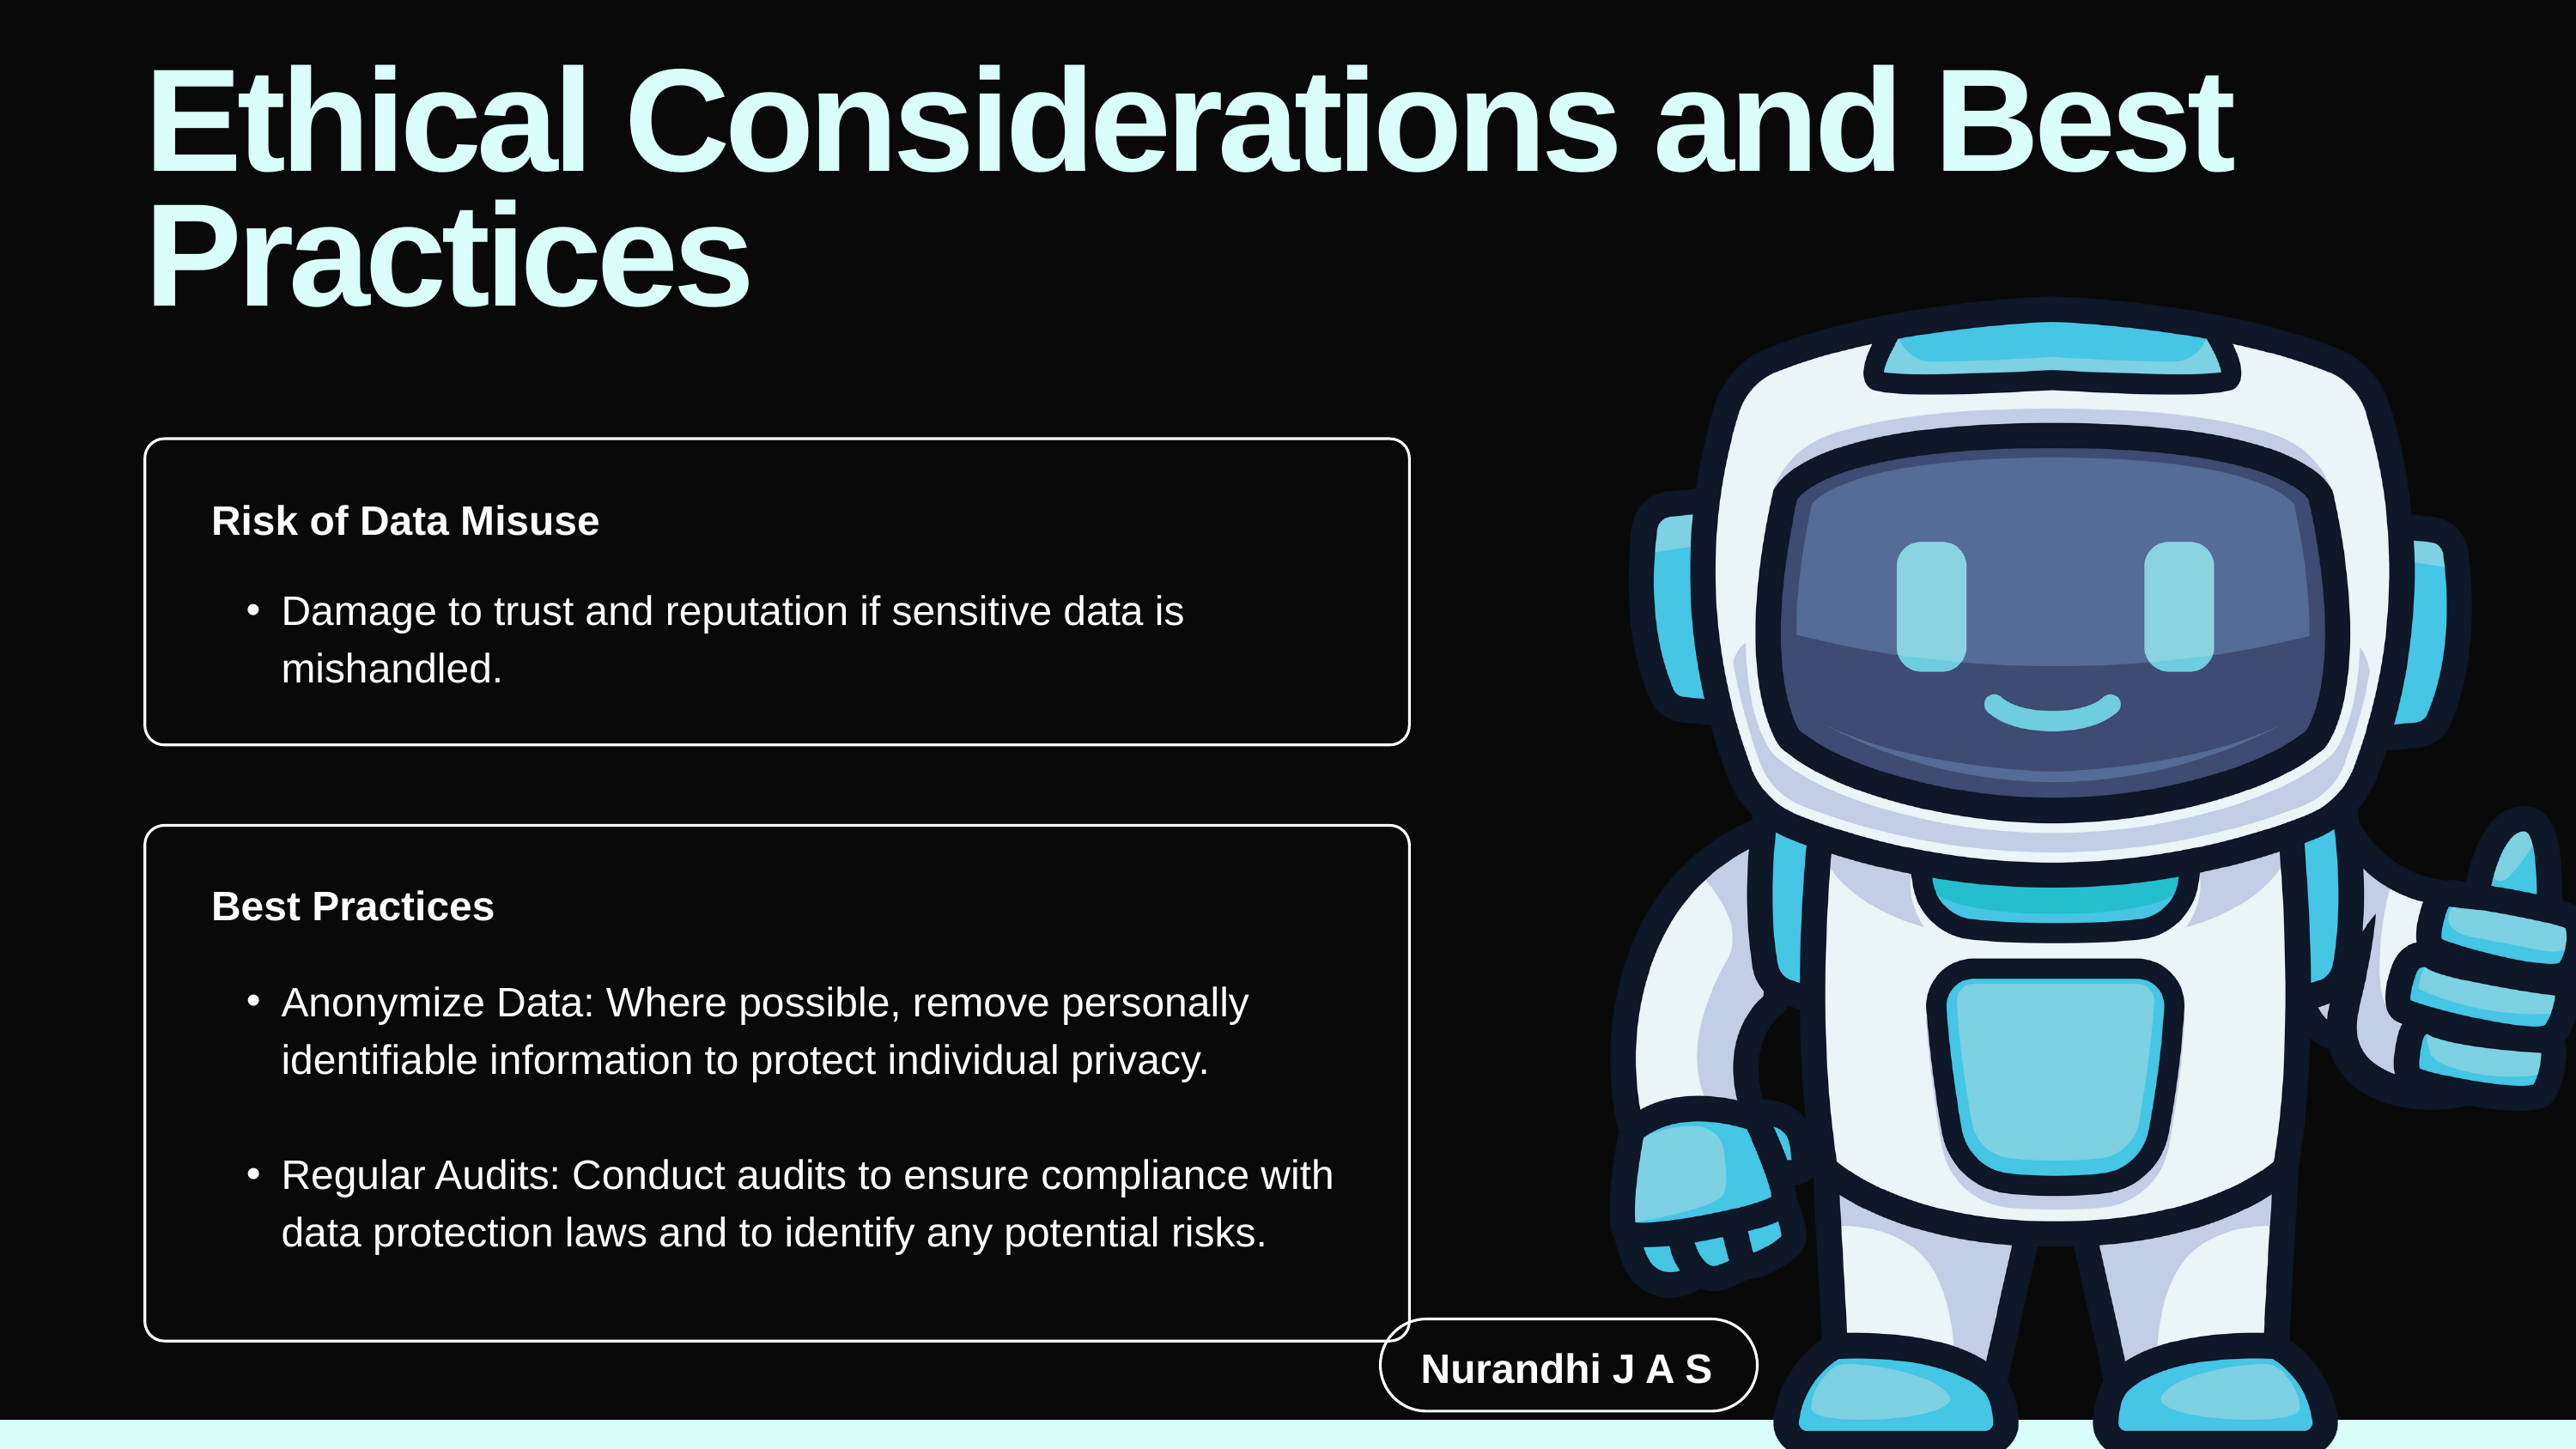

Ethical Considerations and Best Practices

Risk of Data Misuse
Damage to trust and reputation if sensitive data is mishandled.

Best Practices
Anonymize Data: Where possible, remove personally identifiable information to protect individual privacy.

Regular Audits: Conduct audits to ensure compliance with data protection laws and to identify any potential risks.

 Nurandhi J A S